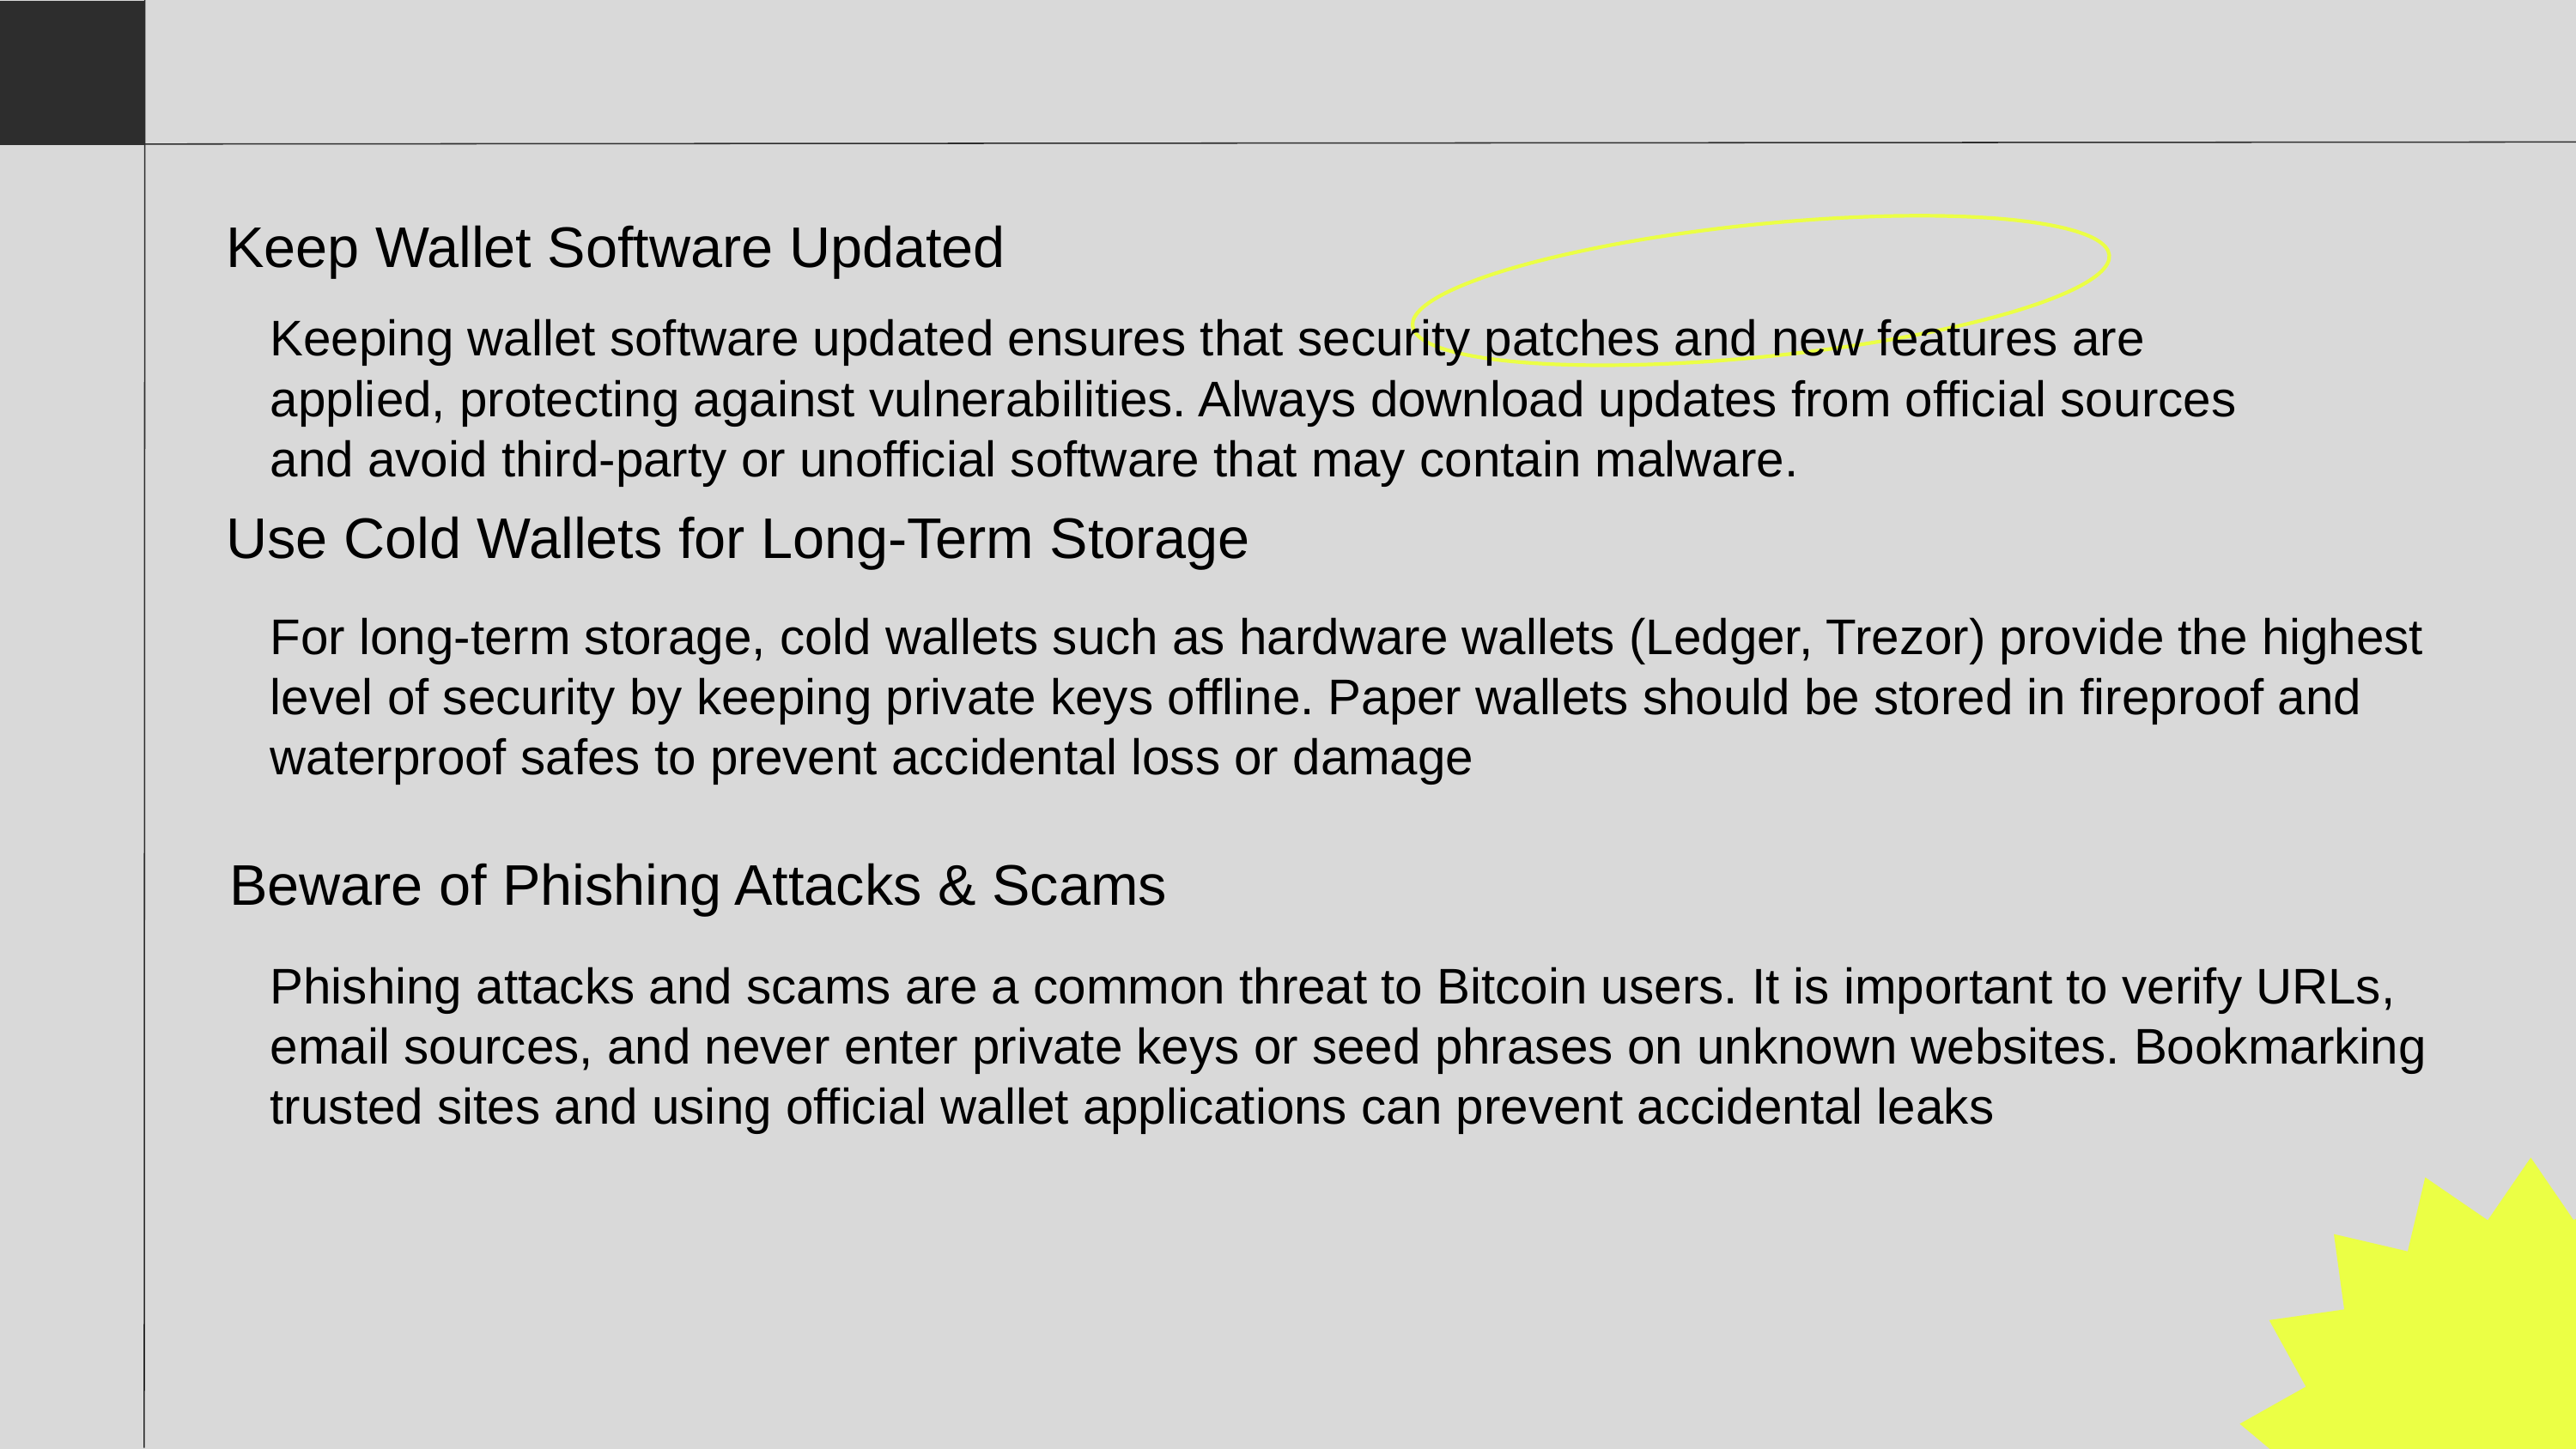

Keep Wallet Software Updated

Keeping wallet software updated ensures that security patches and new features are applied, protecting against vulnerabilities. Always download updates from official sources and avoid third-party or unofficial software that may contain malware.
Use Cold Wallets for Long-Term Storage
For long-term storage, cold wallets such as hardware wallets (Ledger, Trezor) provide the highest level of security by keeping private keys offline. Paper wallets should be stored in fireproof and waterproof safes to prevent accidental loss or damage
Beware of Phishing Attacks & Scams
Phishing attacks and scams are a common threat to Bitcoin users. It is important to verify URLs, email sources, and never enter private keys or seed phrases on unknown websites. Bookmarking trusted sites and using official wallet applications can prevent accidental leaks